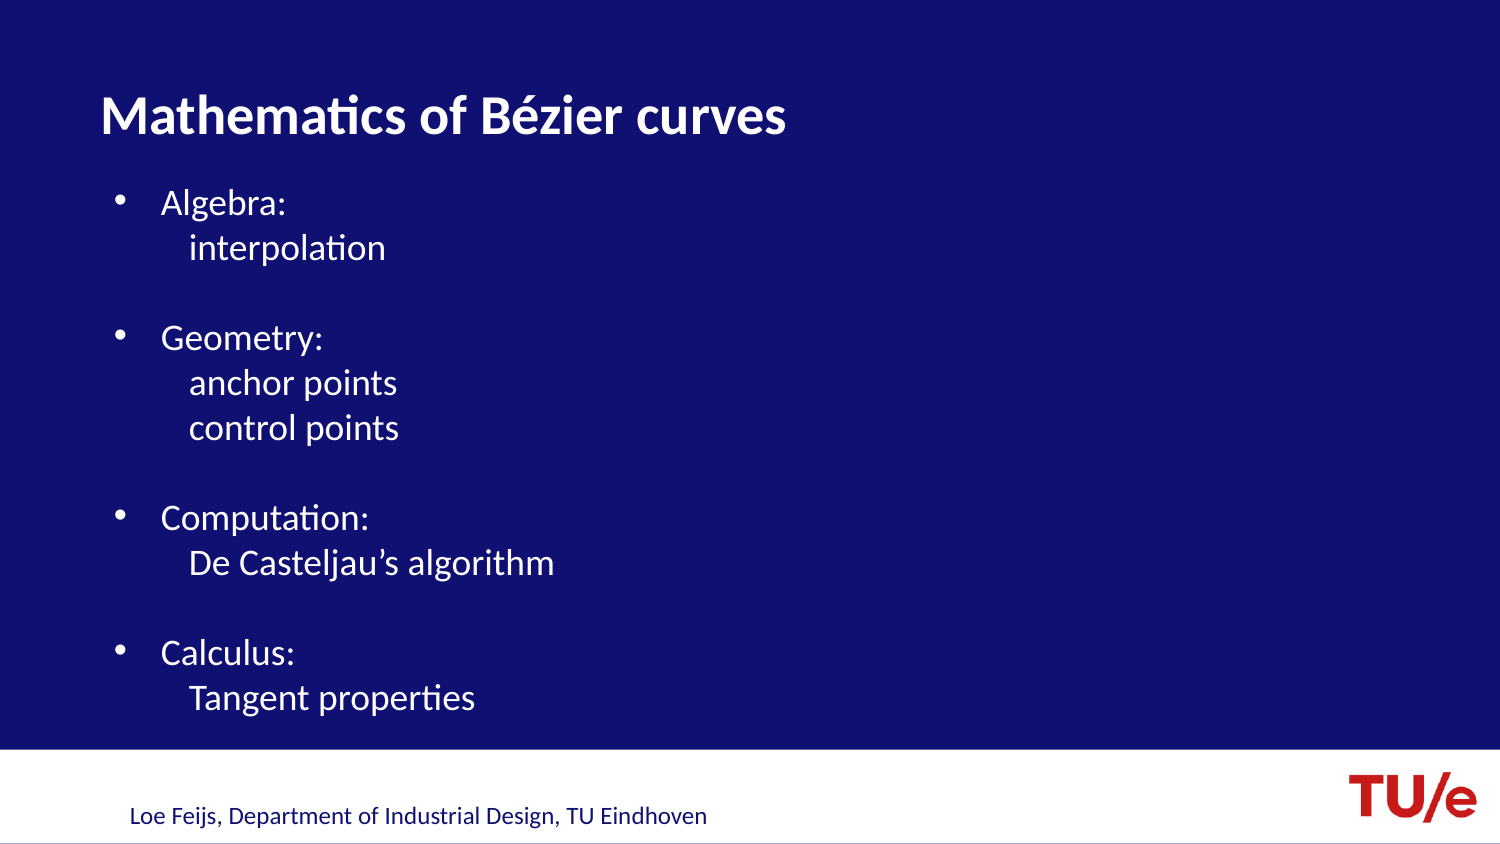

# Mathematics of Bézier curves
Algebra:
interpolation

Geometry:
anchor points
control points

Computation:
De Casteljau’s algorithm

Calculus:
Tangent properties
Loe Feijs, Department of Industrial Design, TU Eindhoven